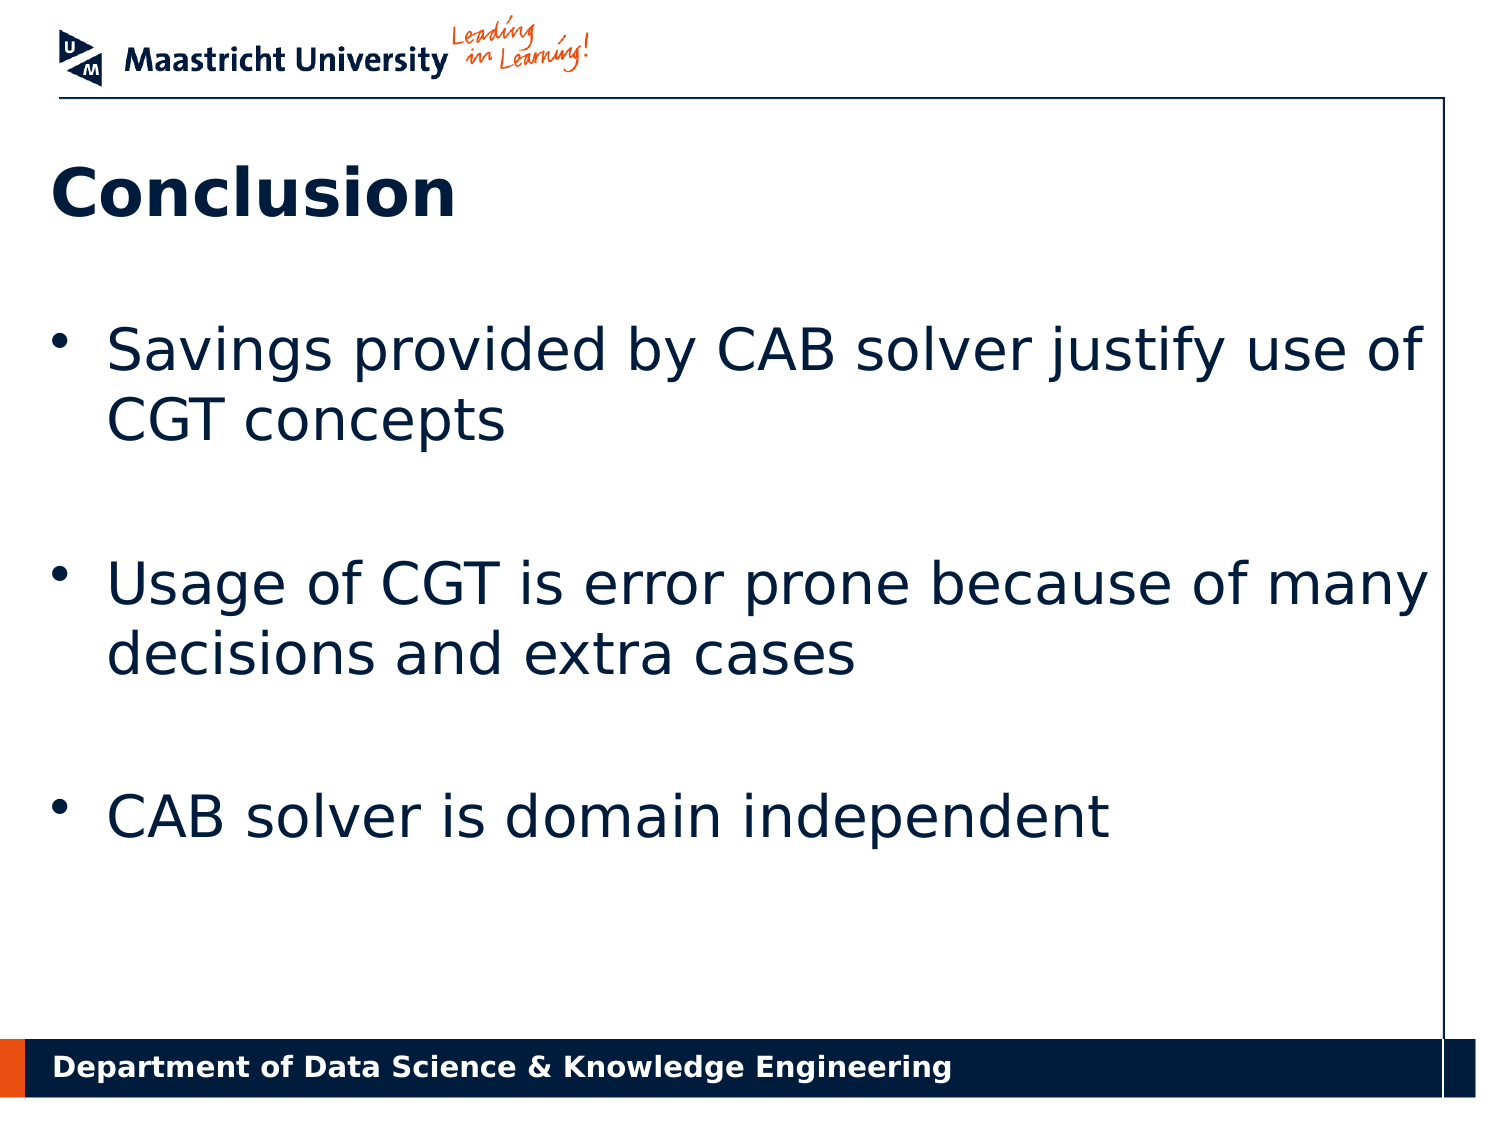

# Conclusion
Savings provided by CAB solver justify use of CGT concepts

Usage of CGT is error prone because of many decisions and extra cases

CAB solver is domain independent